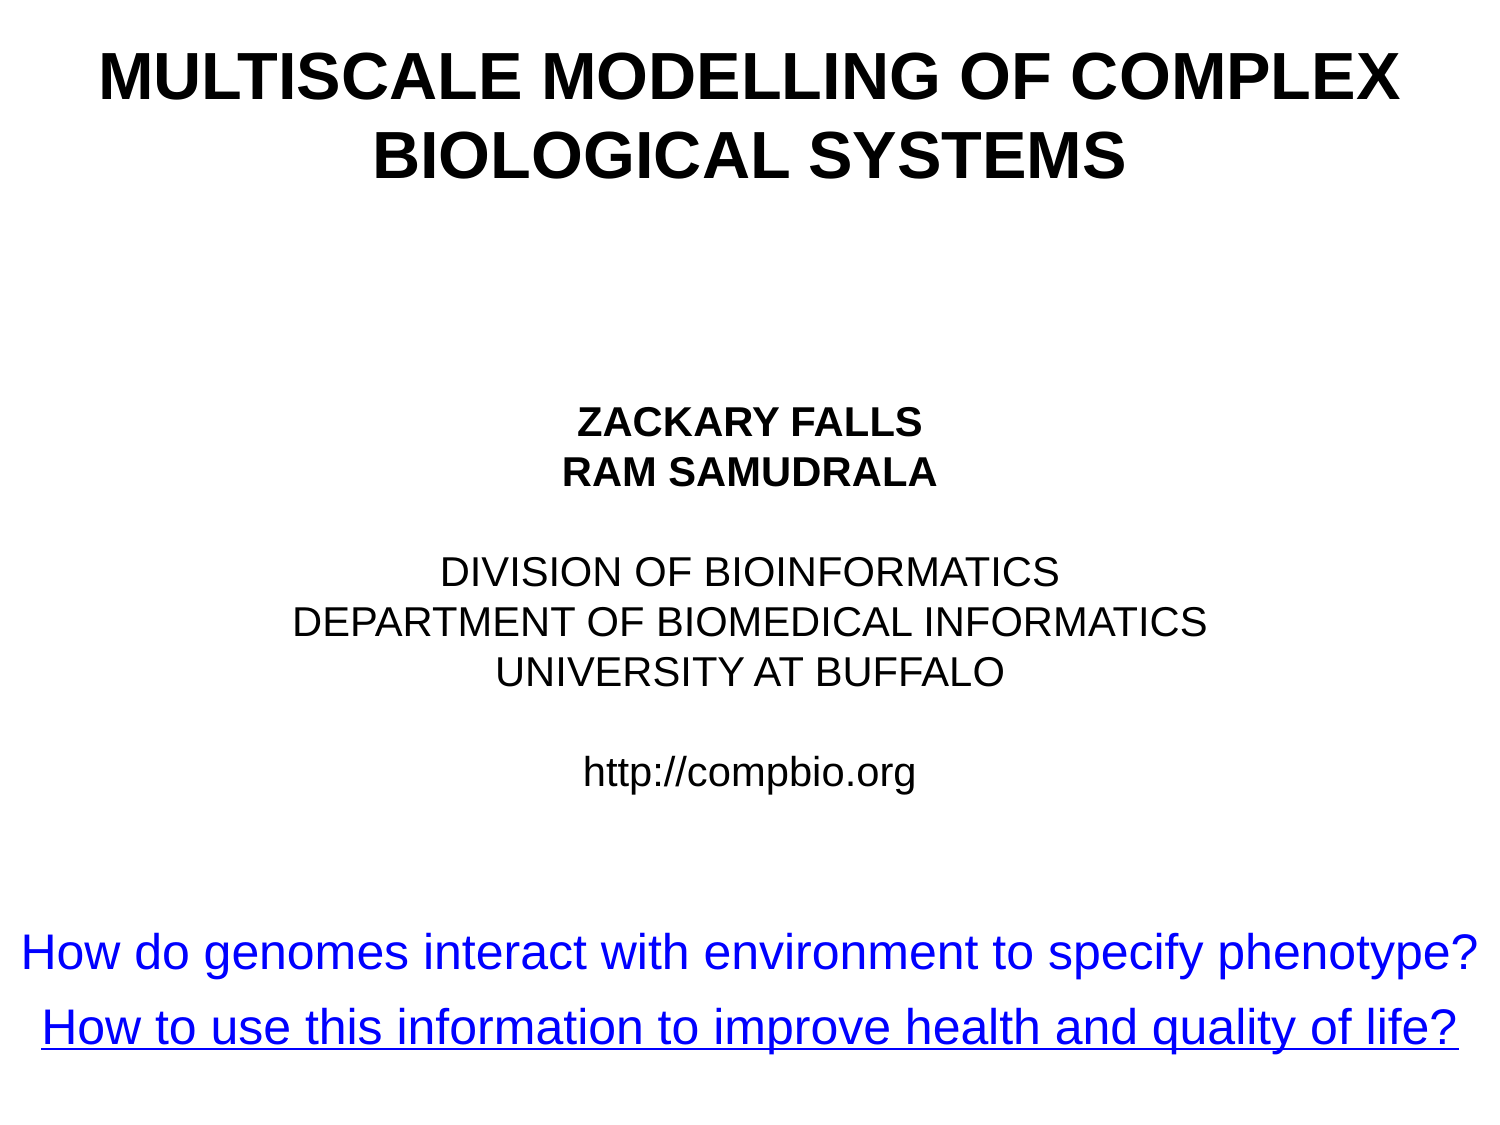

MULTISCALE MODELLING OF COMPLEX BIOLOGICAL SYSTEMS
ZACKARY FALLS
RAM SAMUDRALA

DIVISION OF BIOINFORMATICS
DEPARTMENT OF BIOMEDICAL INFORMATICS
UNIVERSITY AT BUFFALO

http://compbio.org
How do genomes interact with environment to specify phenotype?
How to use this information to improve health and quality of life?